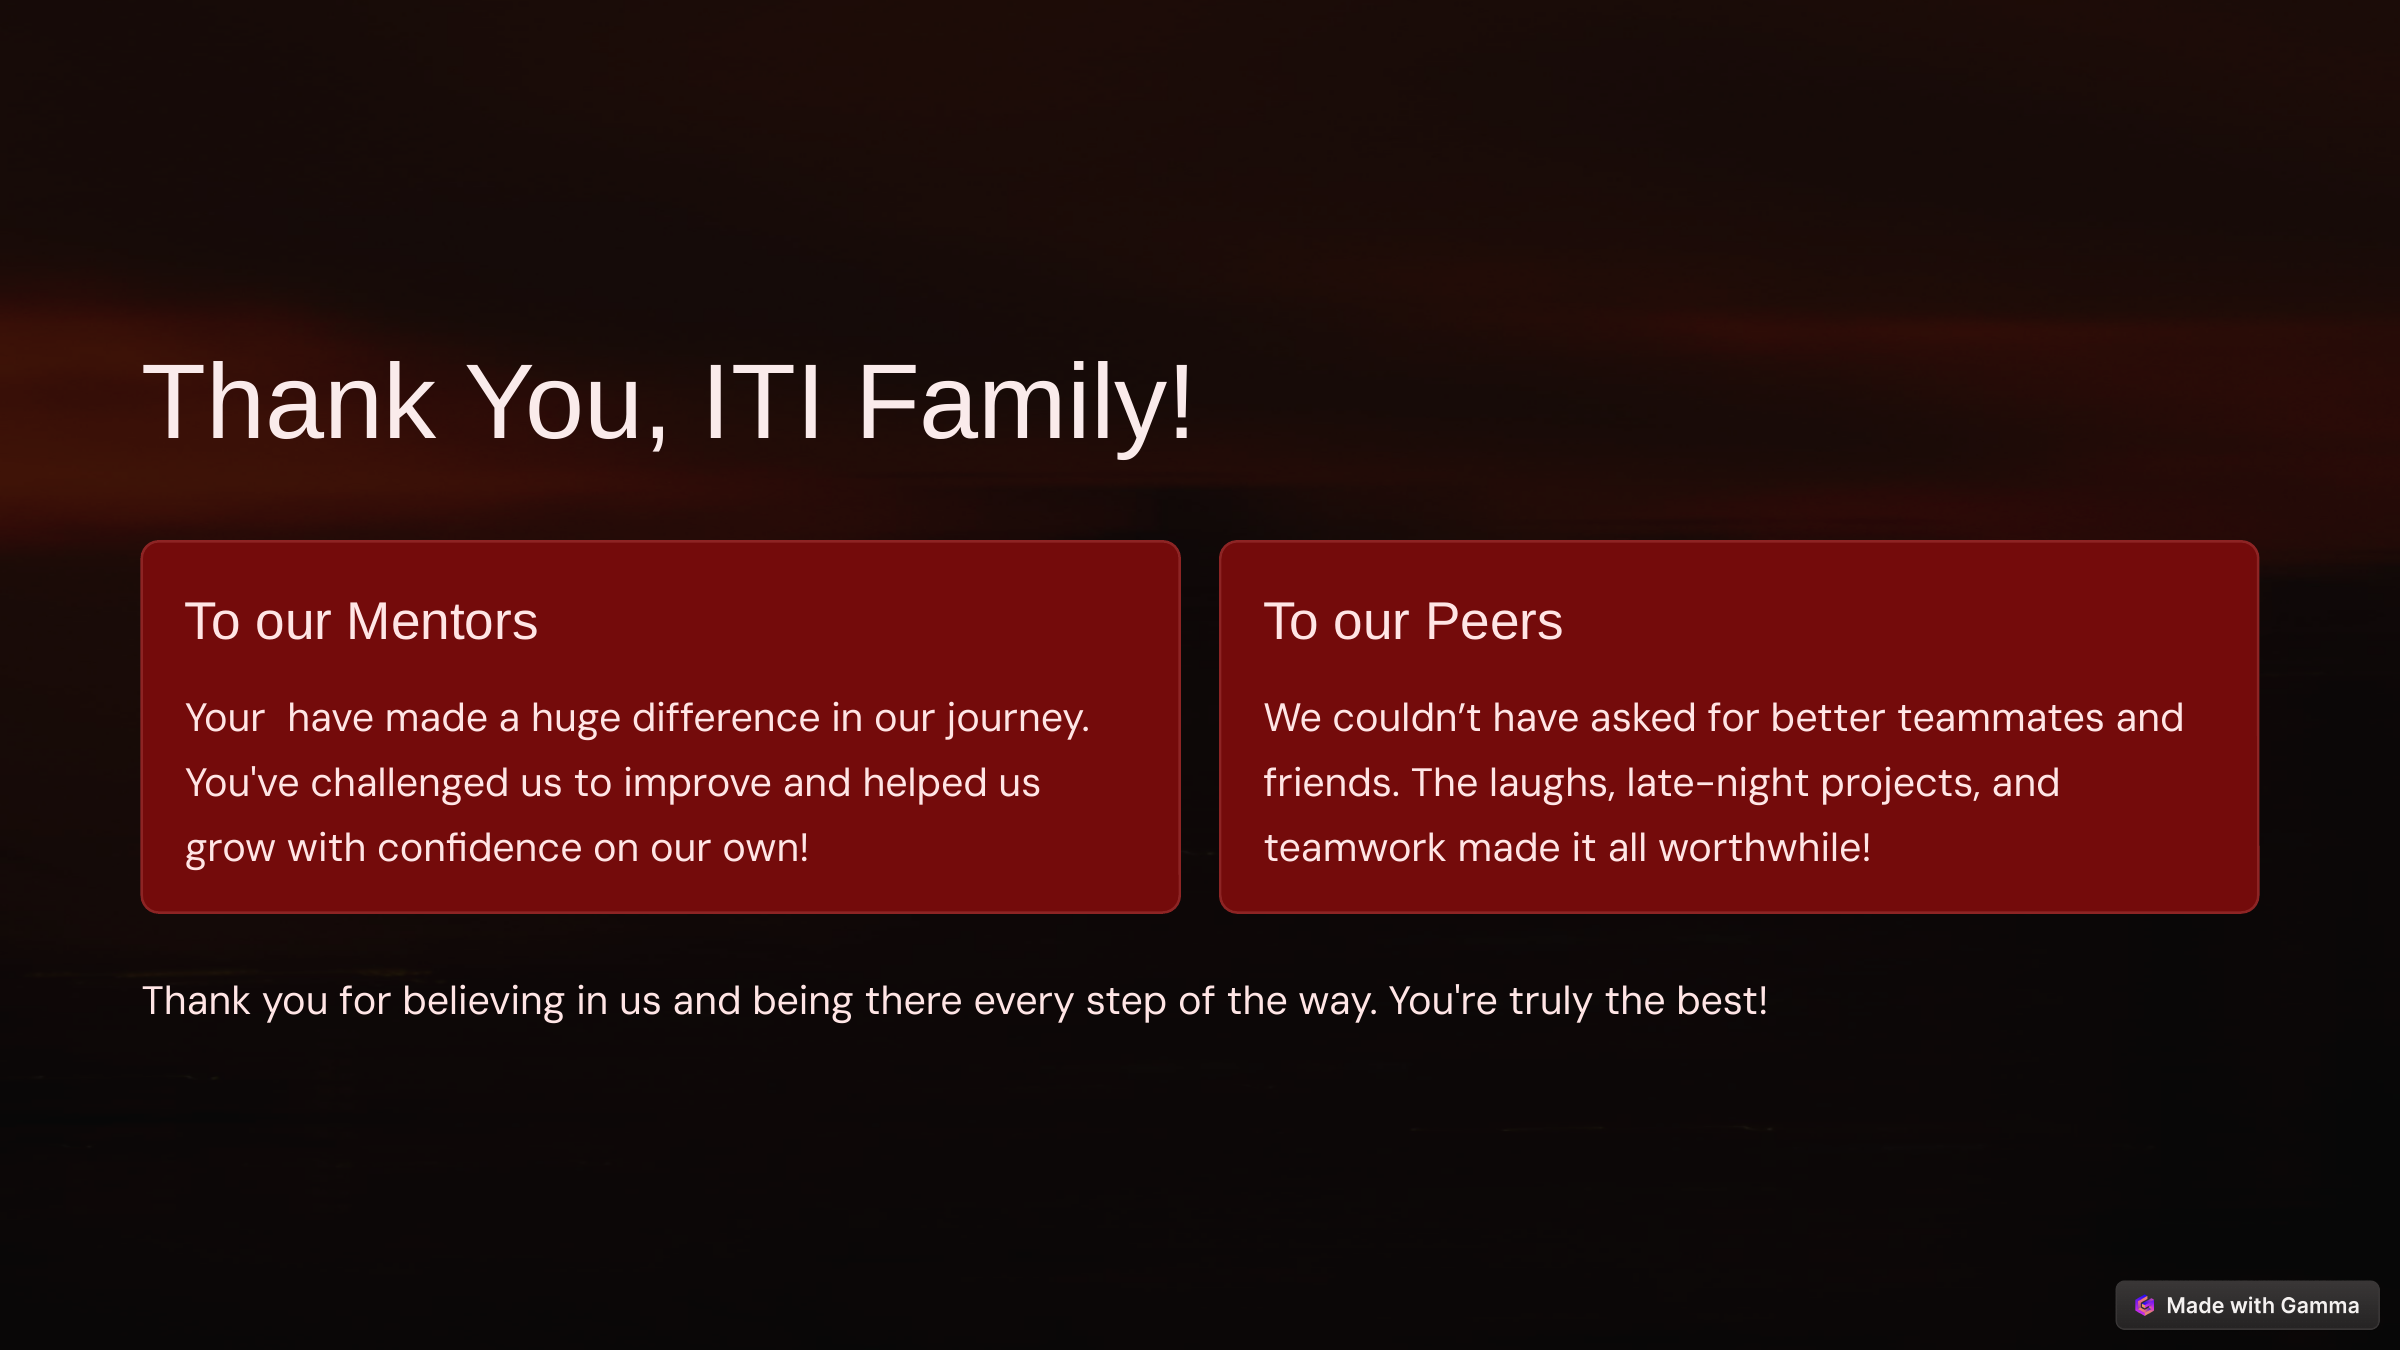

Thank You, ITI Family!

To our Mentors
To our Peers
Your  have made a huge difference in our journey. You've challenged us to improve and helped us grow with confidence on our own!
We couldn’t have asked for better teammates and friends. The laughs, late-night projects, and teamwork made it all worthwhile!
Thank you for believing in us and being there every step of the way. You're truly the best!